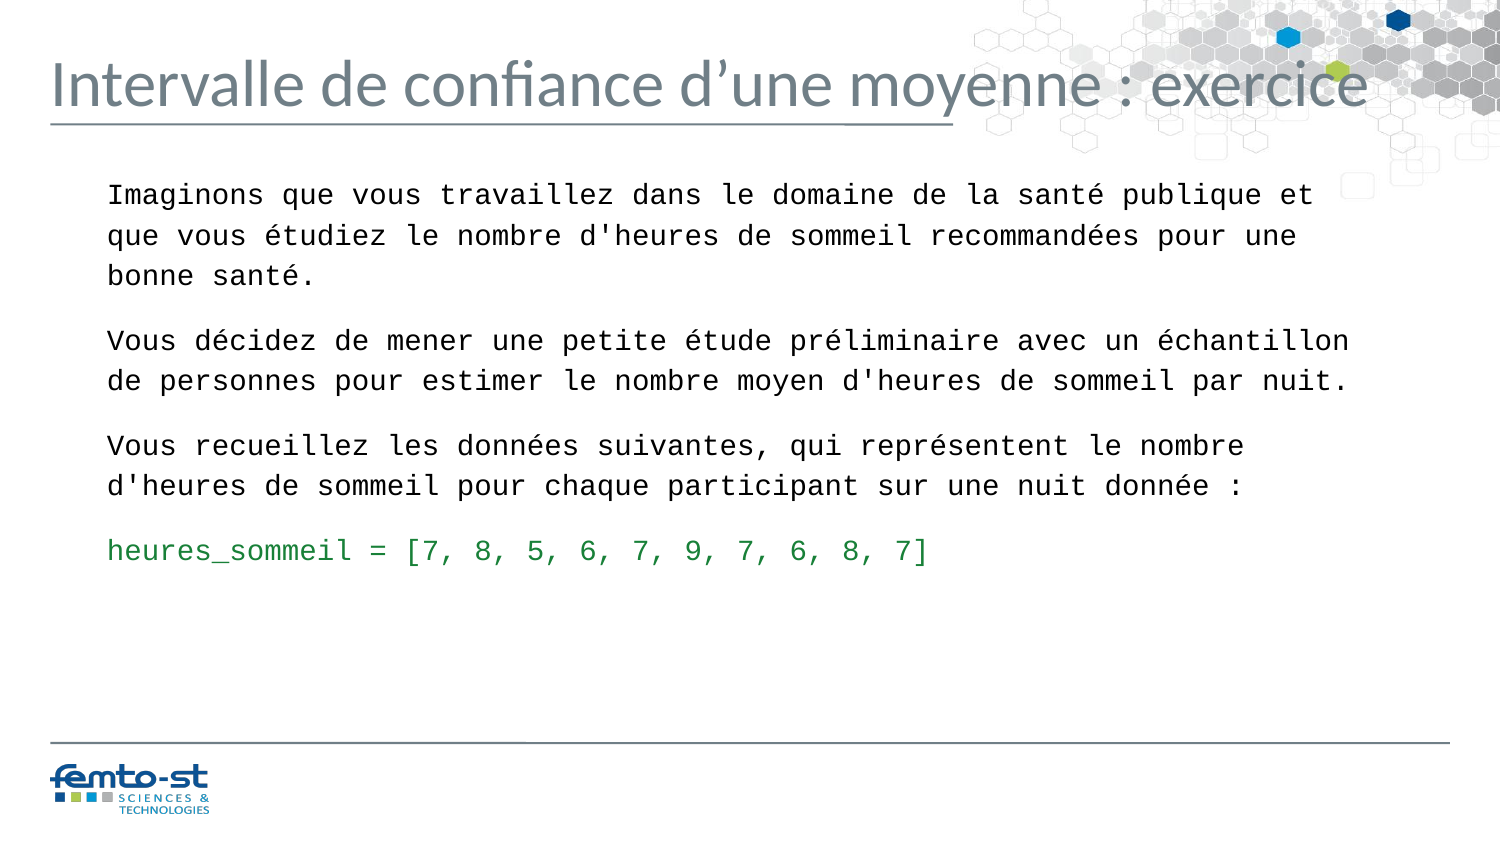

Intervalle de confiance d’une moyenne : exercice
Imaginons que vous travaillez dans le domaine de la santé publique et que vous étudiez le nombre d'heures de sommeil recommandées pour une bonne santé.
Vous décidez de mener une petite étude préliminaire avec un échantillon de personnes pour estimer le nombre moyen d'heures de sommeil par nuit.
Vous recueillez les données suivantes, qui représentent le nombre d'heures de sommeil pour chaque participant sur une nuit donnée :
heures_sommeil = [7, 8, 5, 6, 7, 9, 7, 6, 8, 7]